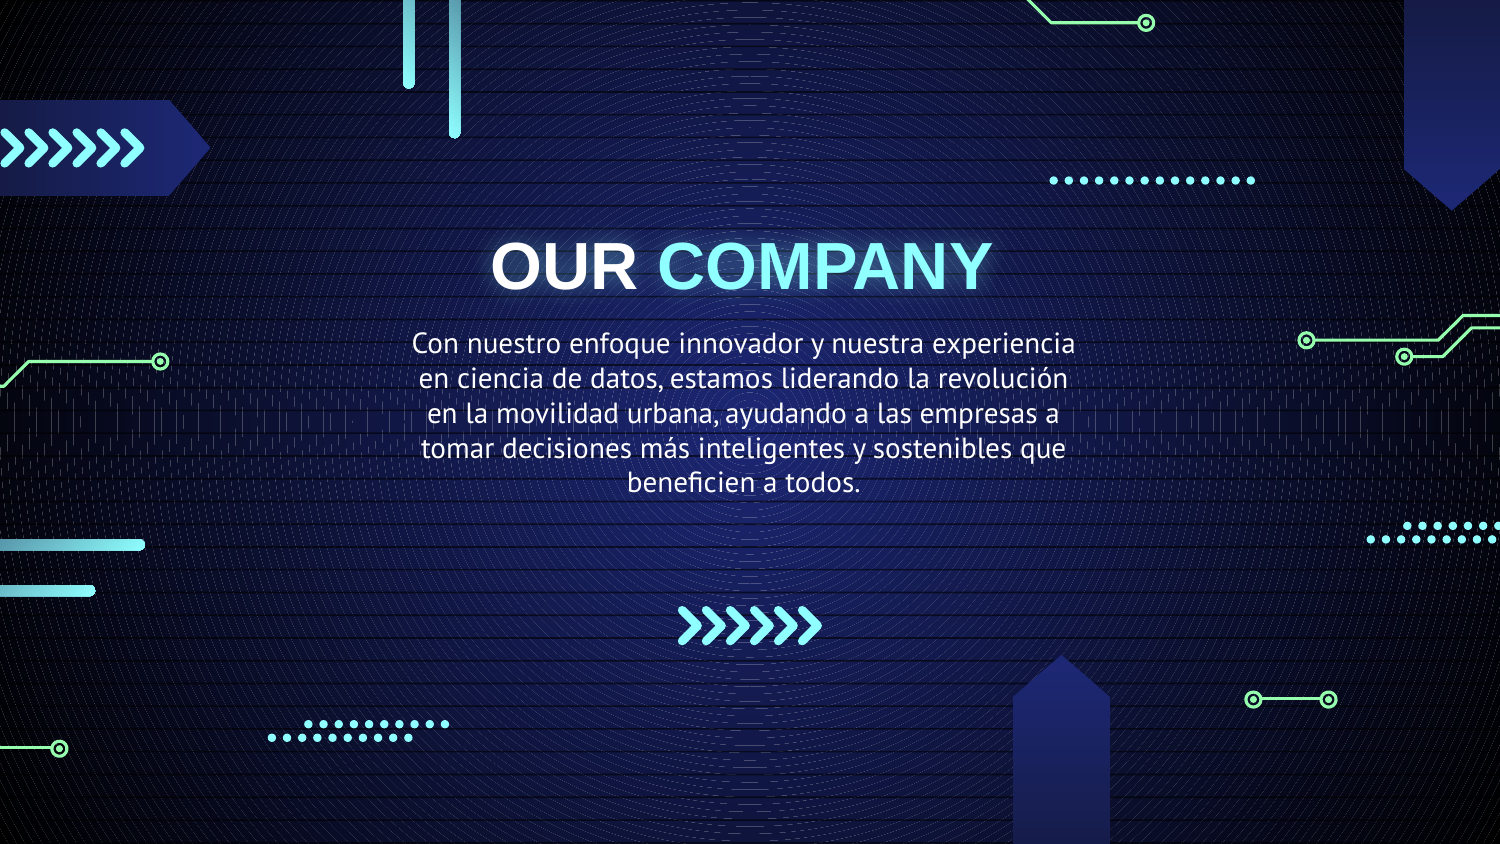

# OUR COMPANY
Con nuestro enfoque innovador y nuestra experiencia en ciencia de datos, estamos liderando la revolución en la movilidad urbana, ayudando a las empresas a tomar decisiones más inteligentes y sostenibles que beneficien a todos.